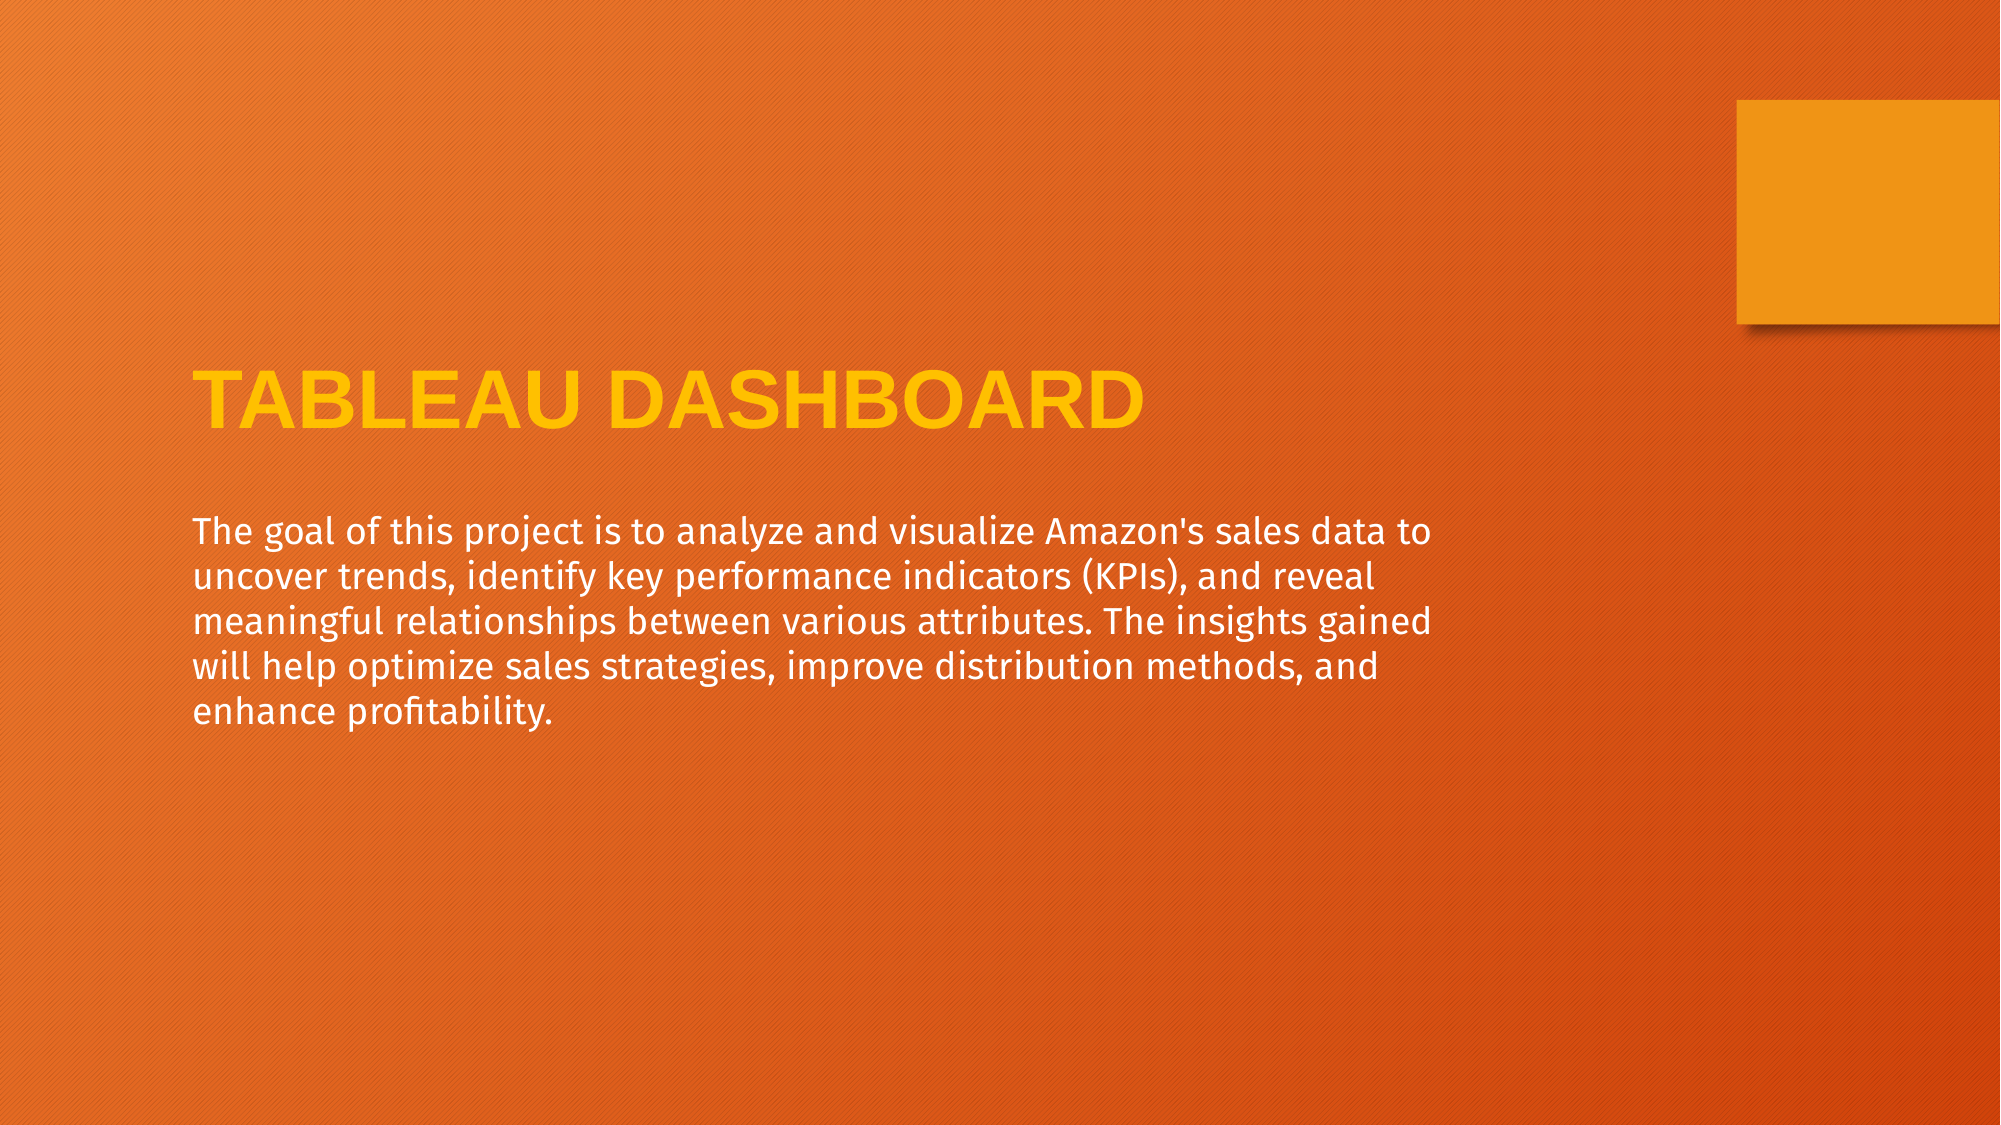

TABLEAU DASHBOARD
The goal of this project is to analyze and visualize Amazon's sales data to uncover trends, identify key performance indicators (KPIs), and reveal meaningful relationships between various attributes. The insights gained will help optimize sales strategies, improve distribution methods, and enhance profitability.